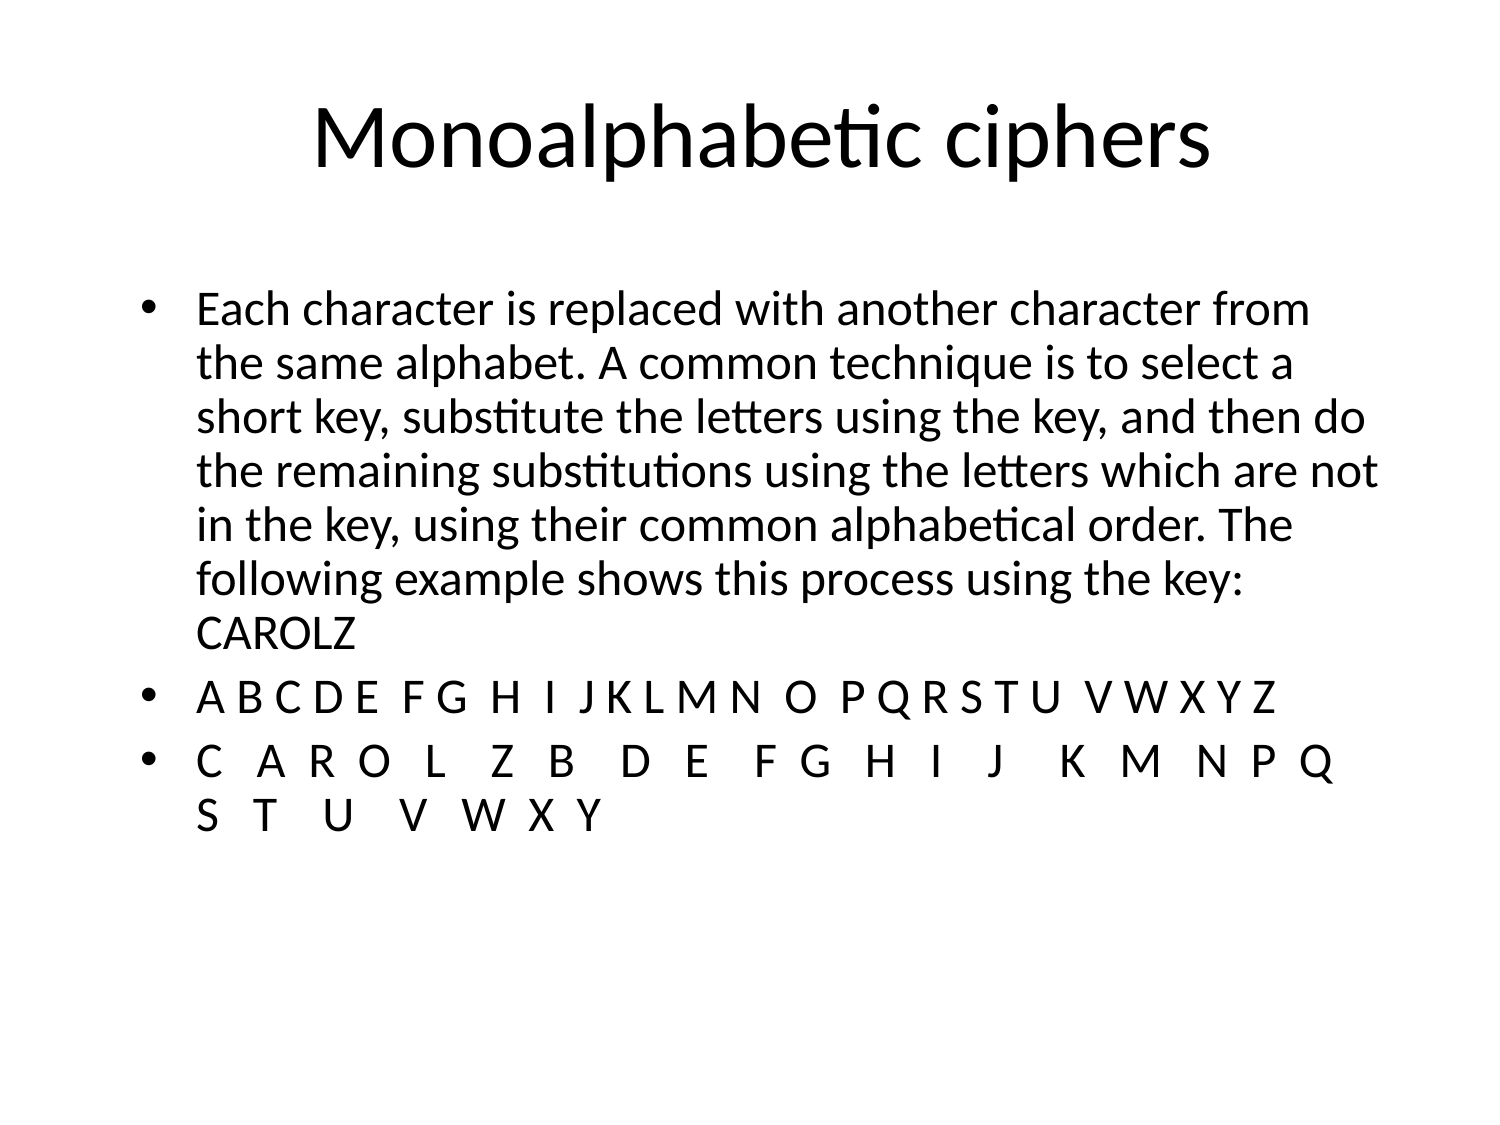

# Monoalphabetic ciphers
Each character is replaced with another character from the same alphabet. A common technique is to select a short key, substitute the letters using the key, and then do the remaining substitutions using the letters which are not in the key, using their common alphabetical order. The following example shows this process using the key: CAROLZ
A B C D E  F G  H  I  J K L M N  O  P Q R S T U  V W X Y Z
C   A  R  O   L    Z   B    D   E    F  G   H   I    J     K   M   N  P  Q   S   T    U    V   W  X  Y